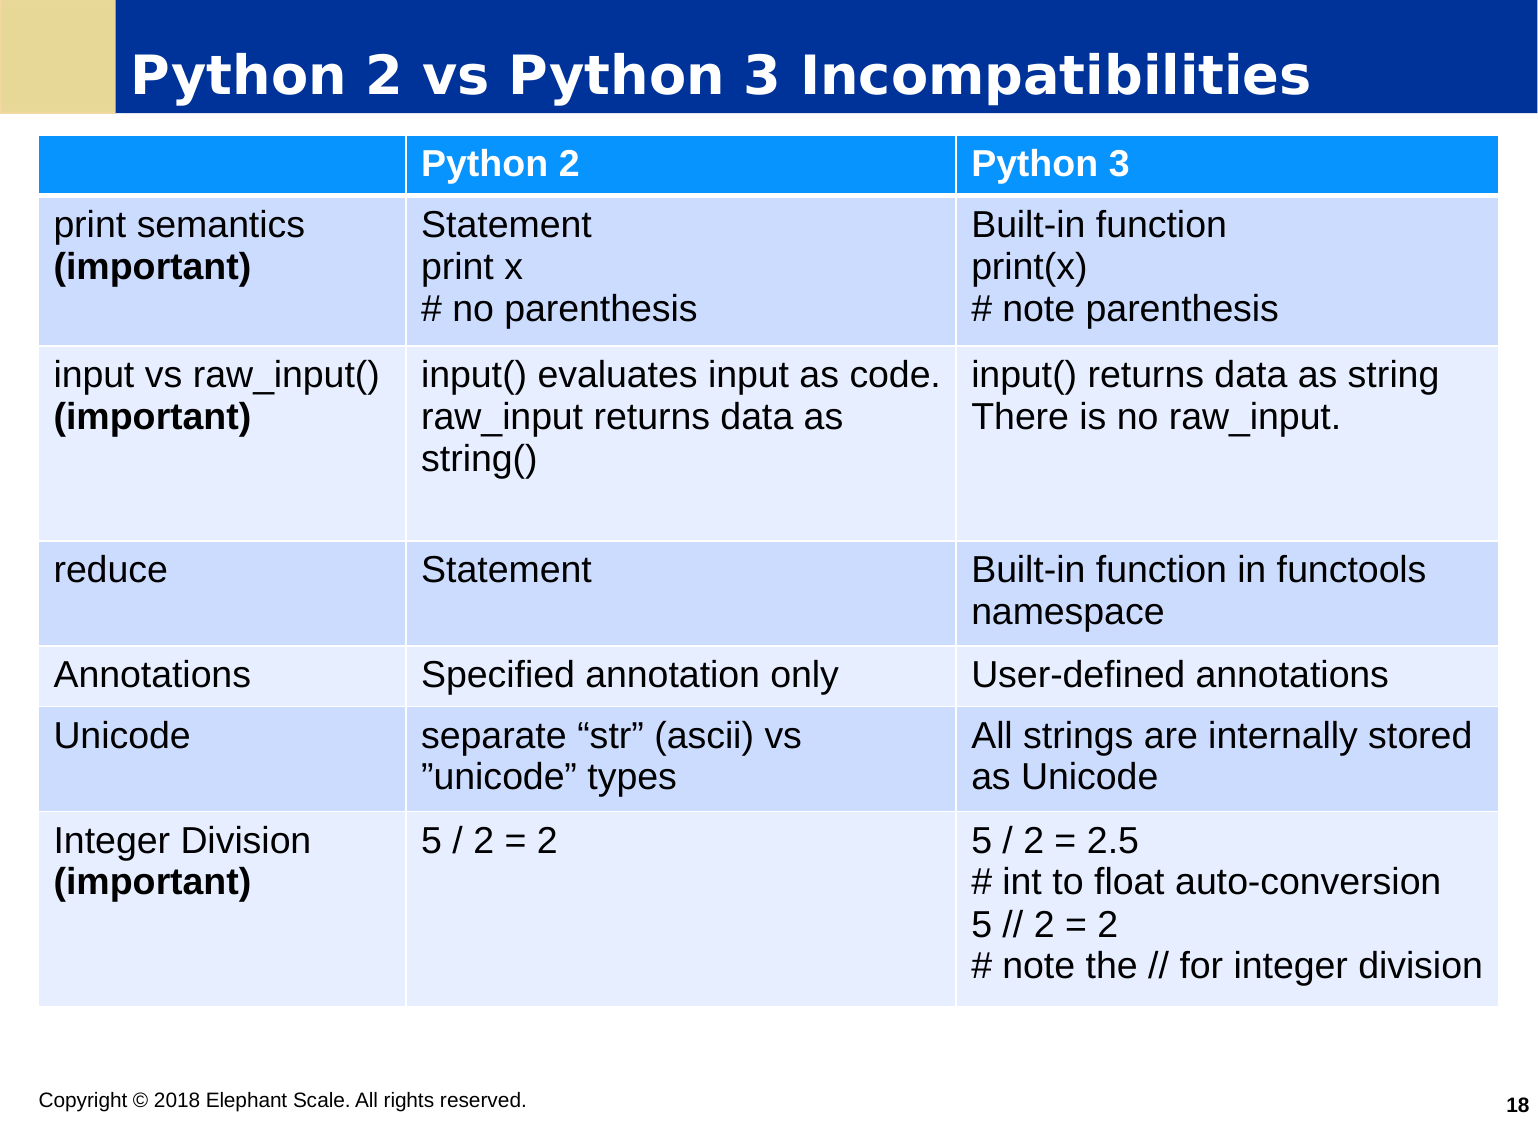

# Python 2 vs Python 3 Incompatibilities
|  | Python 2 | Python 3 |
| --- | --- | --- |
| print semantics (important) | Statement print x # no parenthesis | Built-in function print(x) # note parenthesis |
| input vs raw\_input() (important) | input() evaluates input as code. raw\_input returns data as string() | input() returns data as string There is no raw\_input. |
| reduce | Statement | Built-in function in functools namespace |
| Annotations | Specified annotation only | User-defined annotations |
| Unicode | separate “str” (ascii) vs ”unicode” types | All strings are internally stored as Unicode |
| Integer Division (important) | 5 / 2 = 2 | 5 / 2 = 2.5 # int to float auto-conversion 5 // 2 = 2 # note the // for integer division |
18
Copyright © 2018 Elephant Scale. All rights reserved.